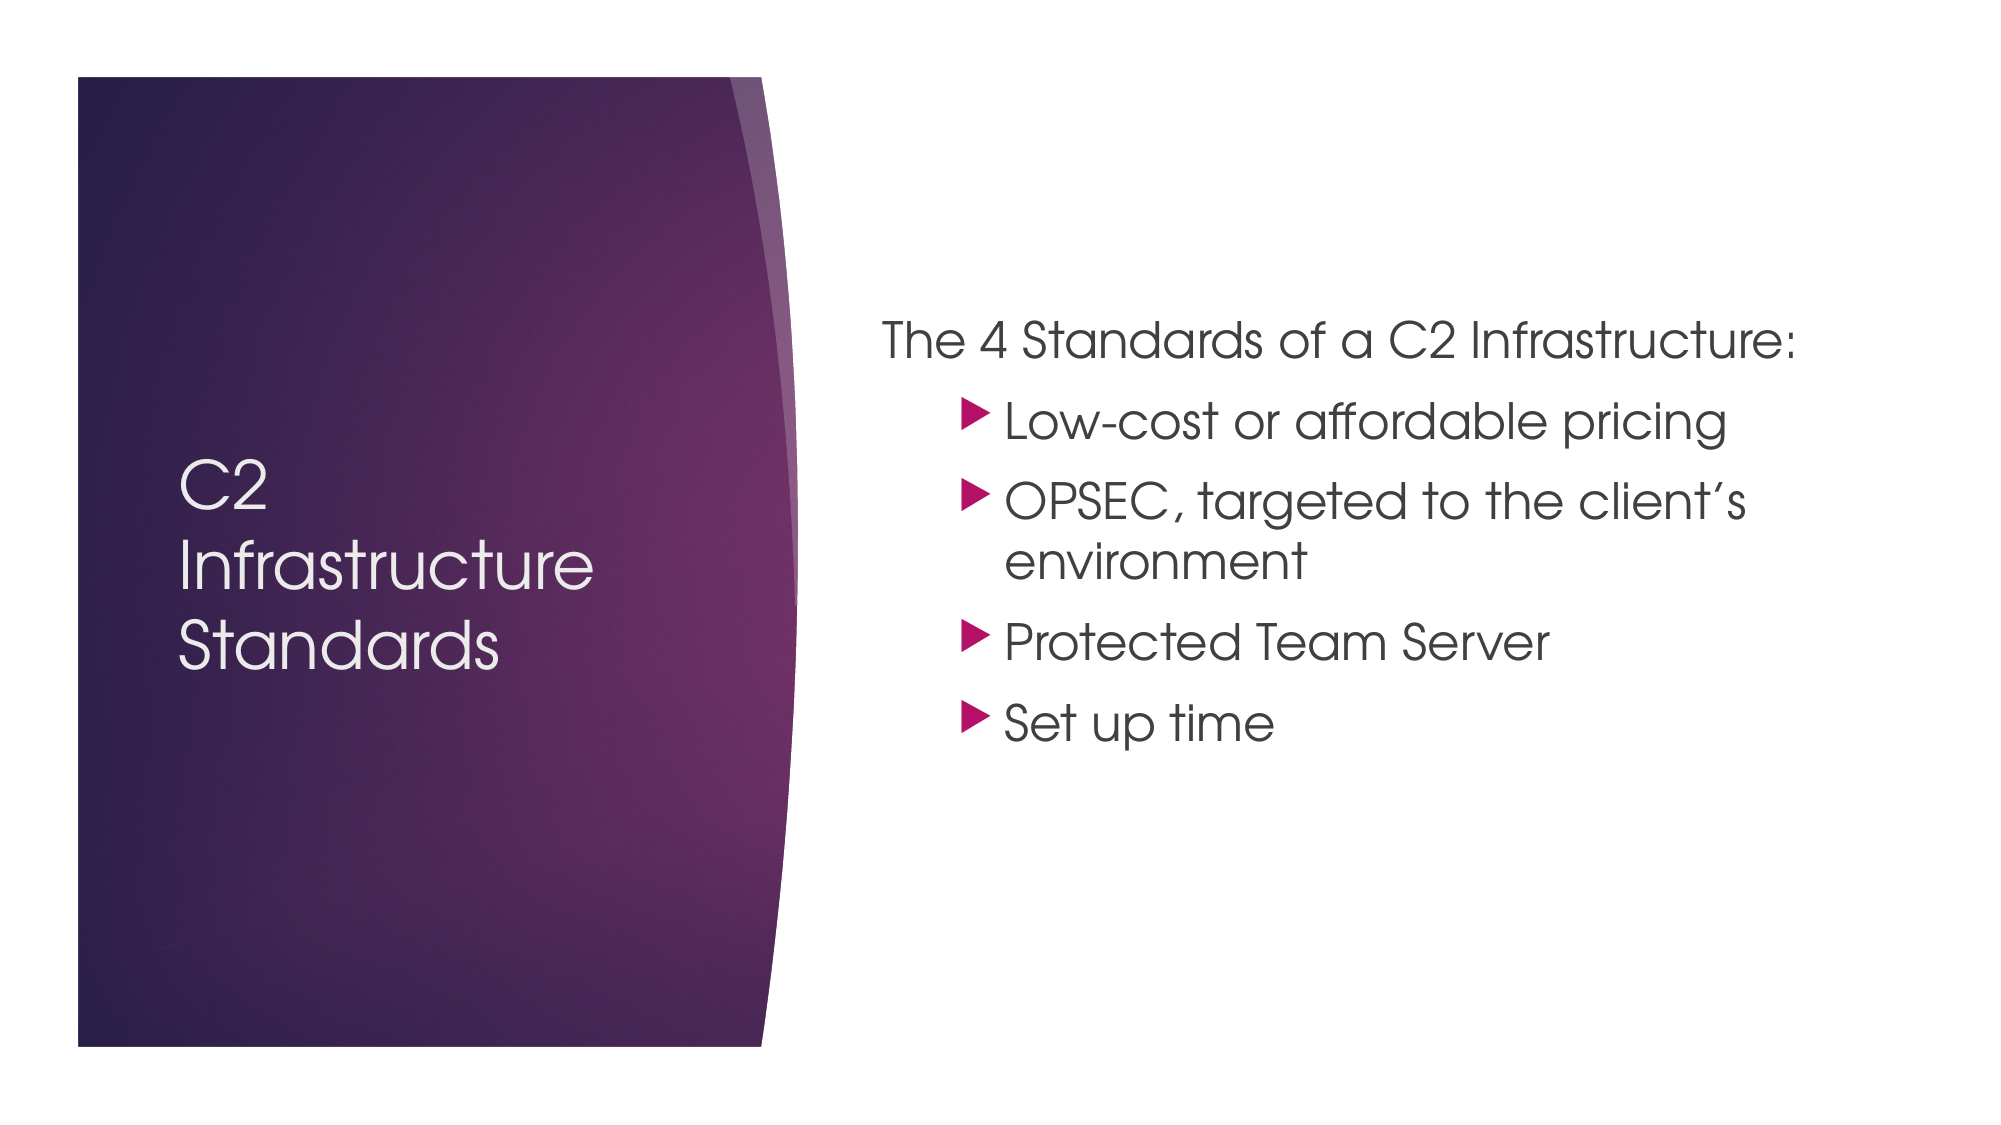

The 4 Standards of a C2 Infrastructure:
Low-cost or affordable pricing
OPSEC, targeted to the client’s environment
Protected Team Server
Set up time

# C2 Infrastructure Standards